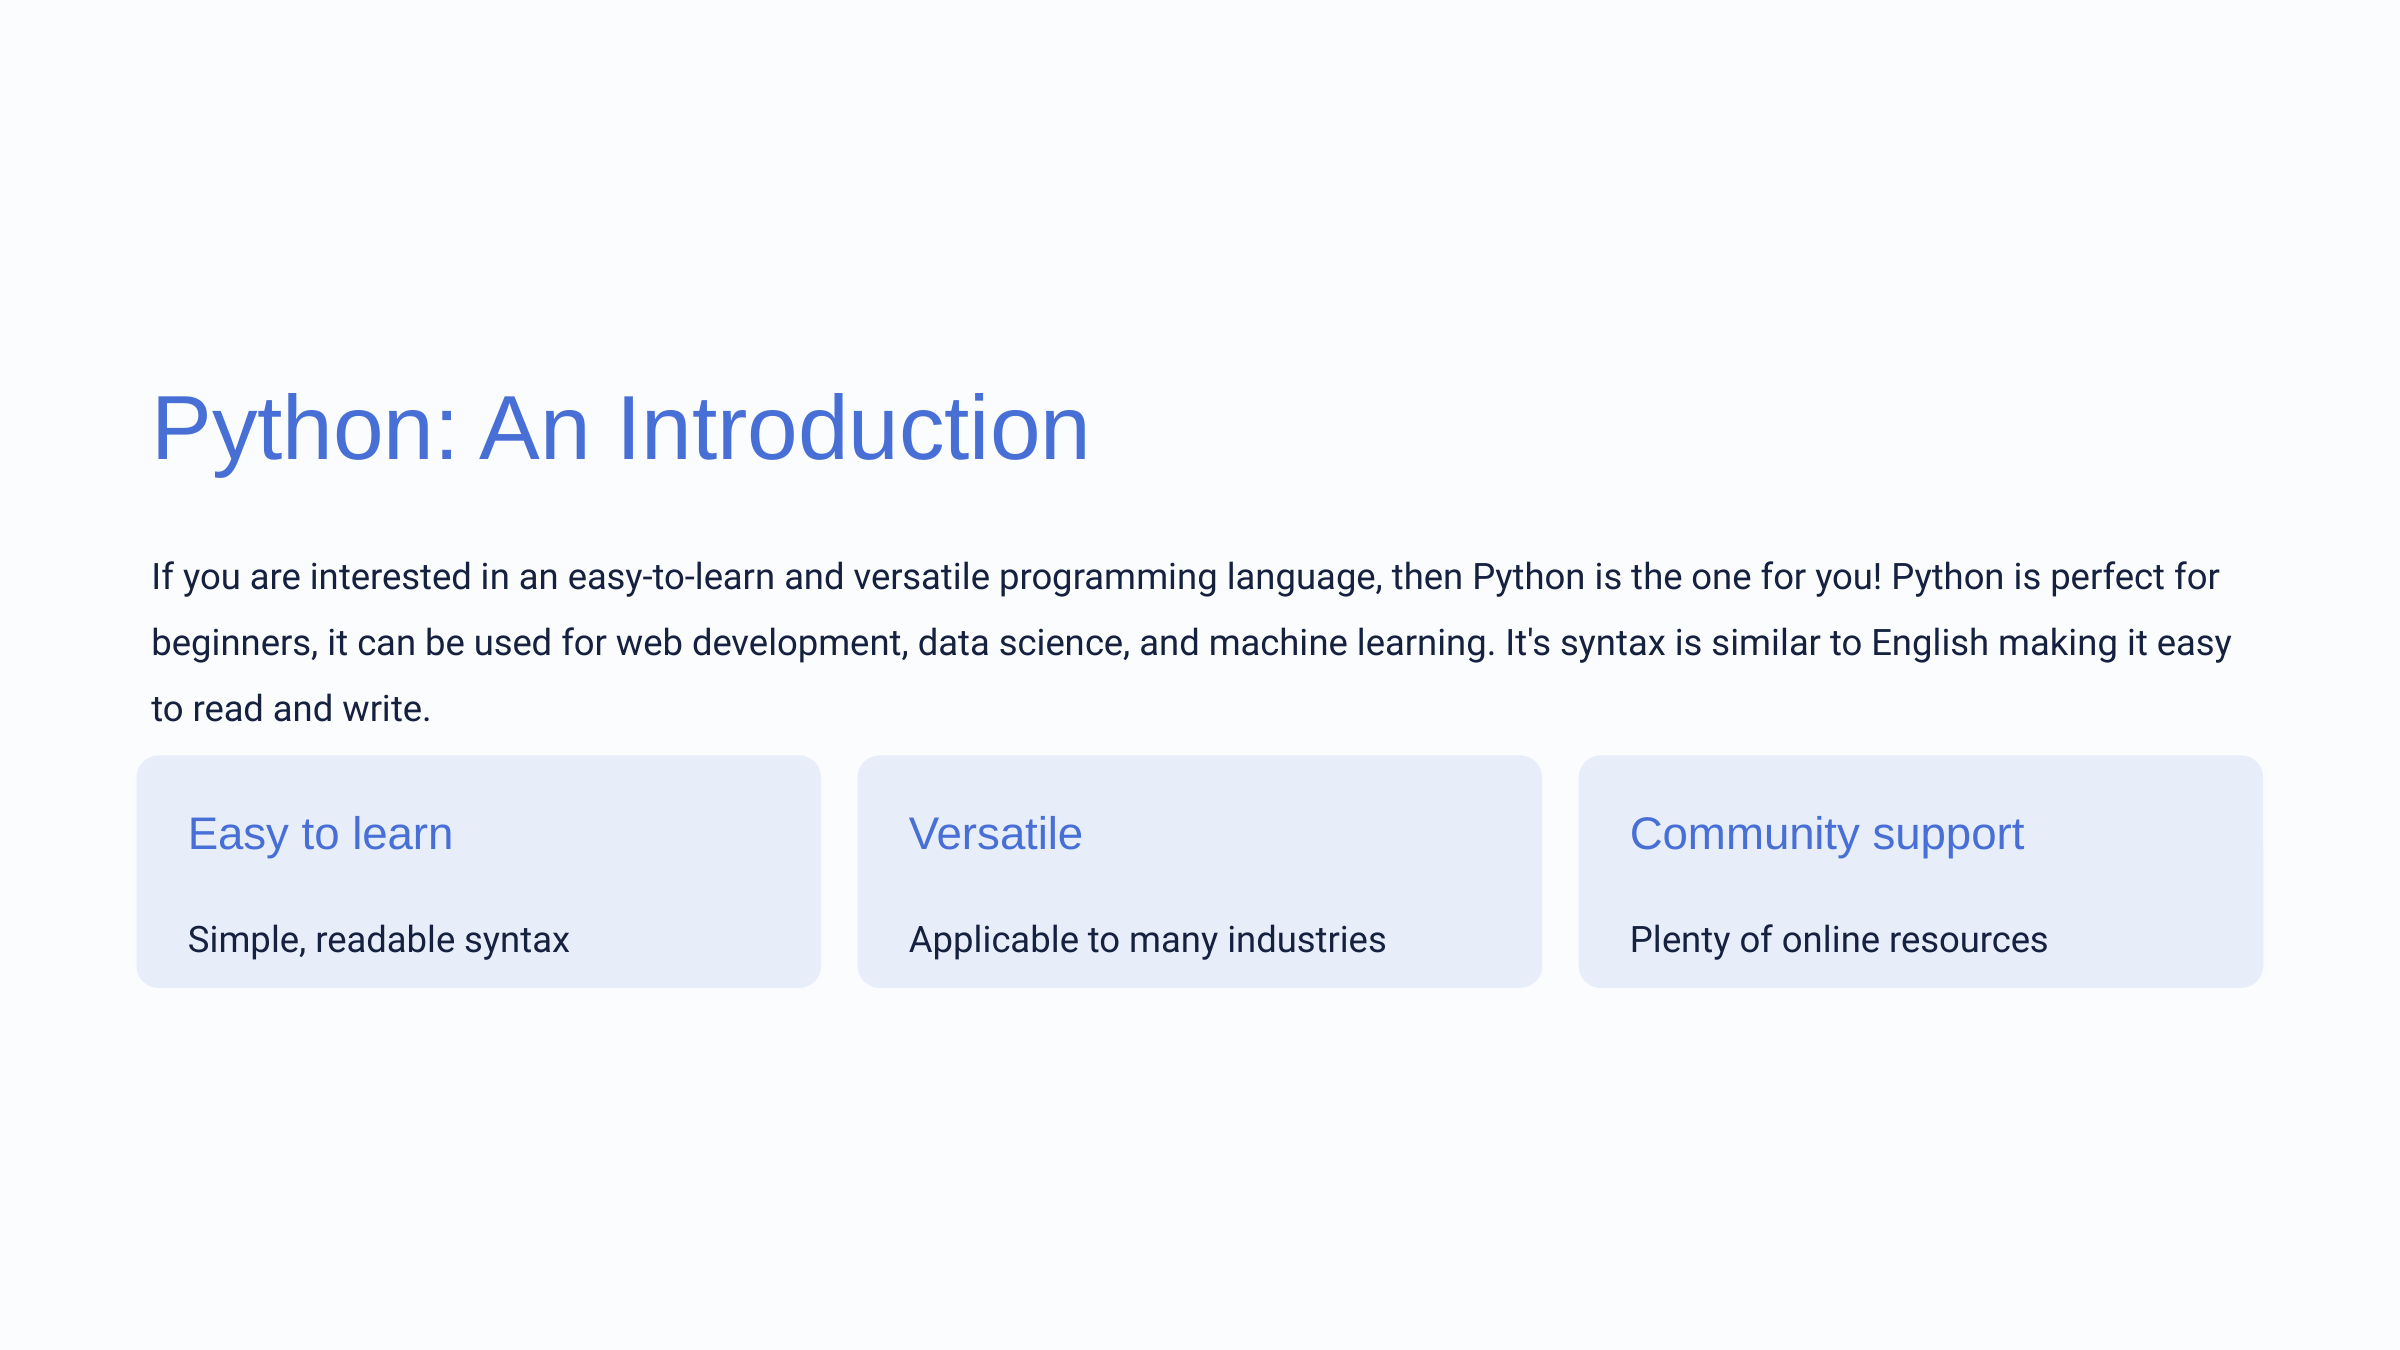

Python: An Introduction
If you are interested in an easy-to-learn and versatile programming language, then Python is the one for you! Python is perfect for beginners, it can be used for web development, data science, and machine learning. It's syntax is similar to English making it easy to read and write.

Easy to learn
Versatile
Community support
Simple, readable syntax
Applicable to many industries
Plenty of online resources